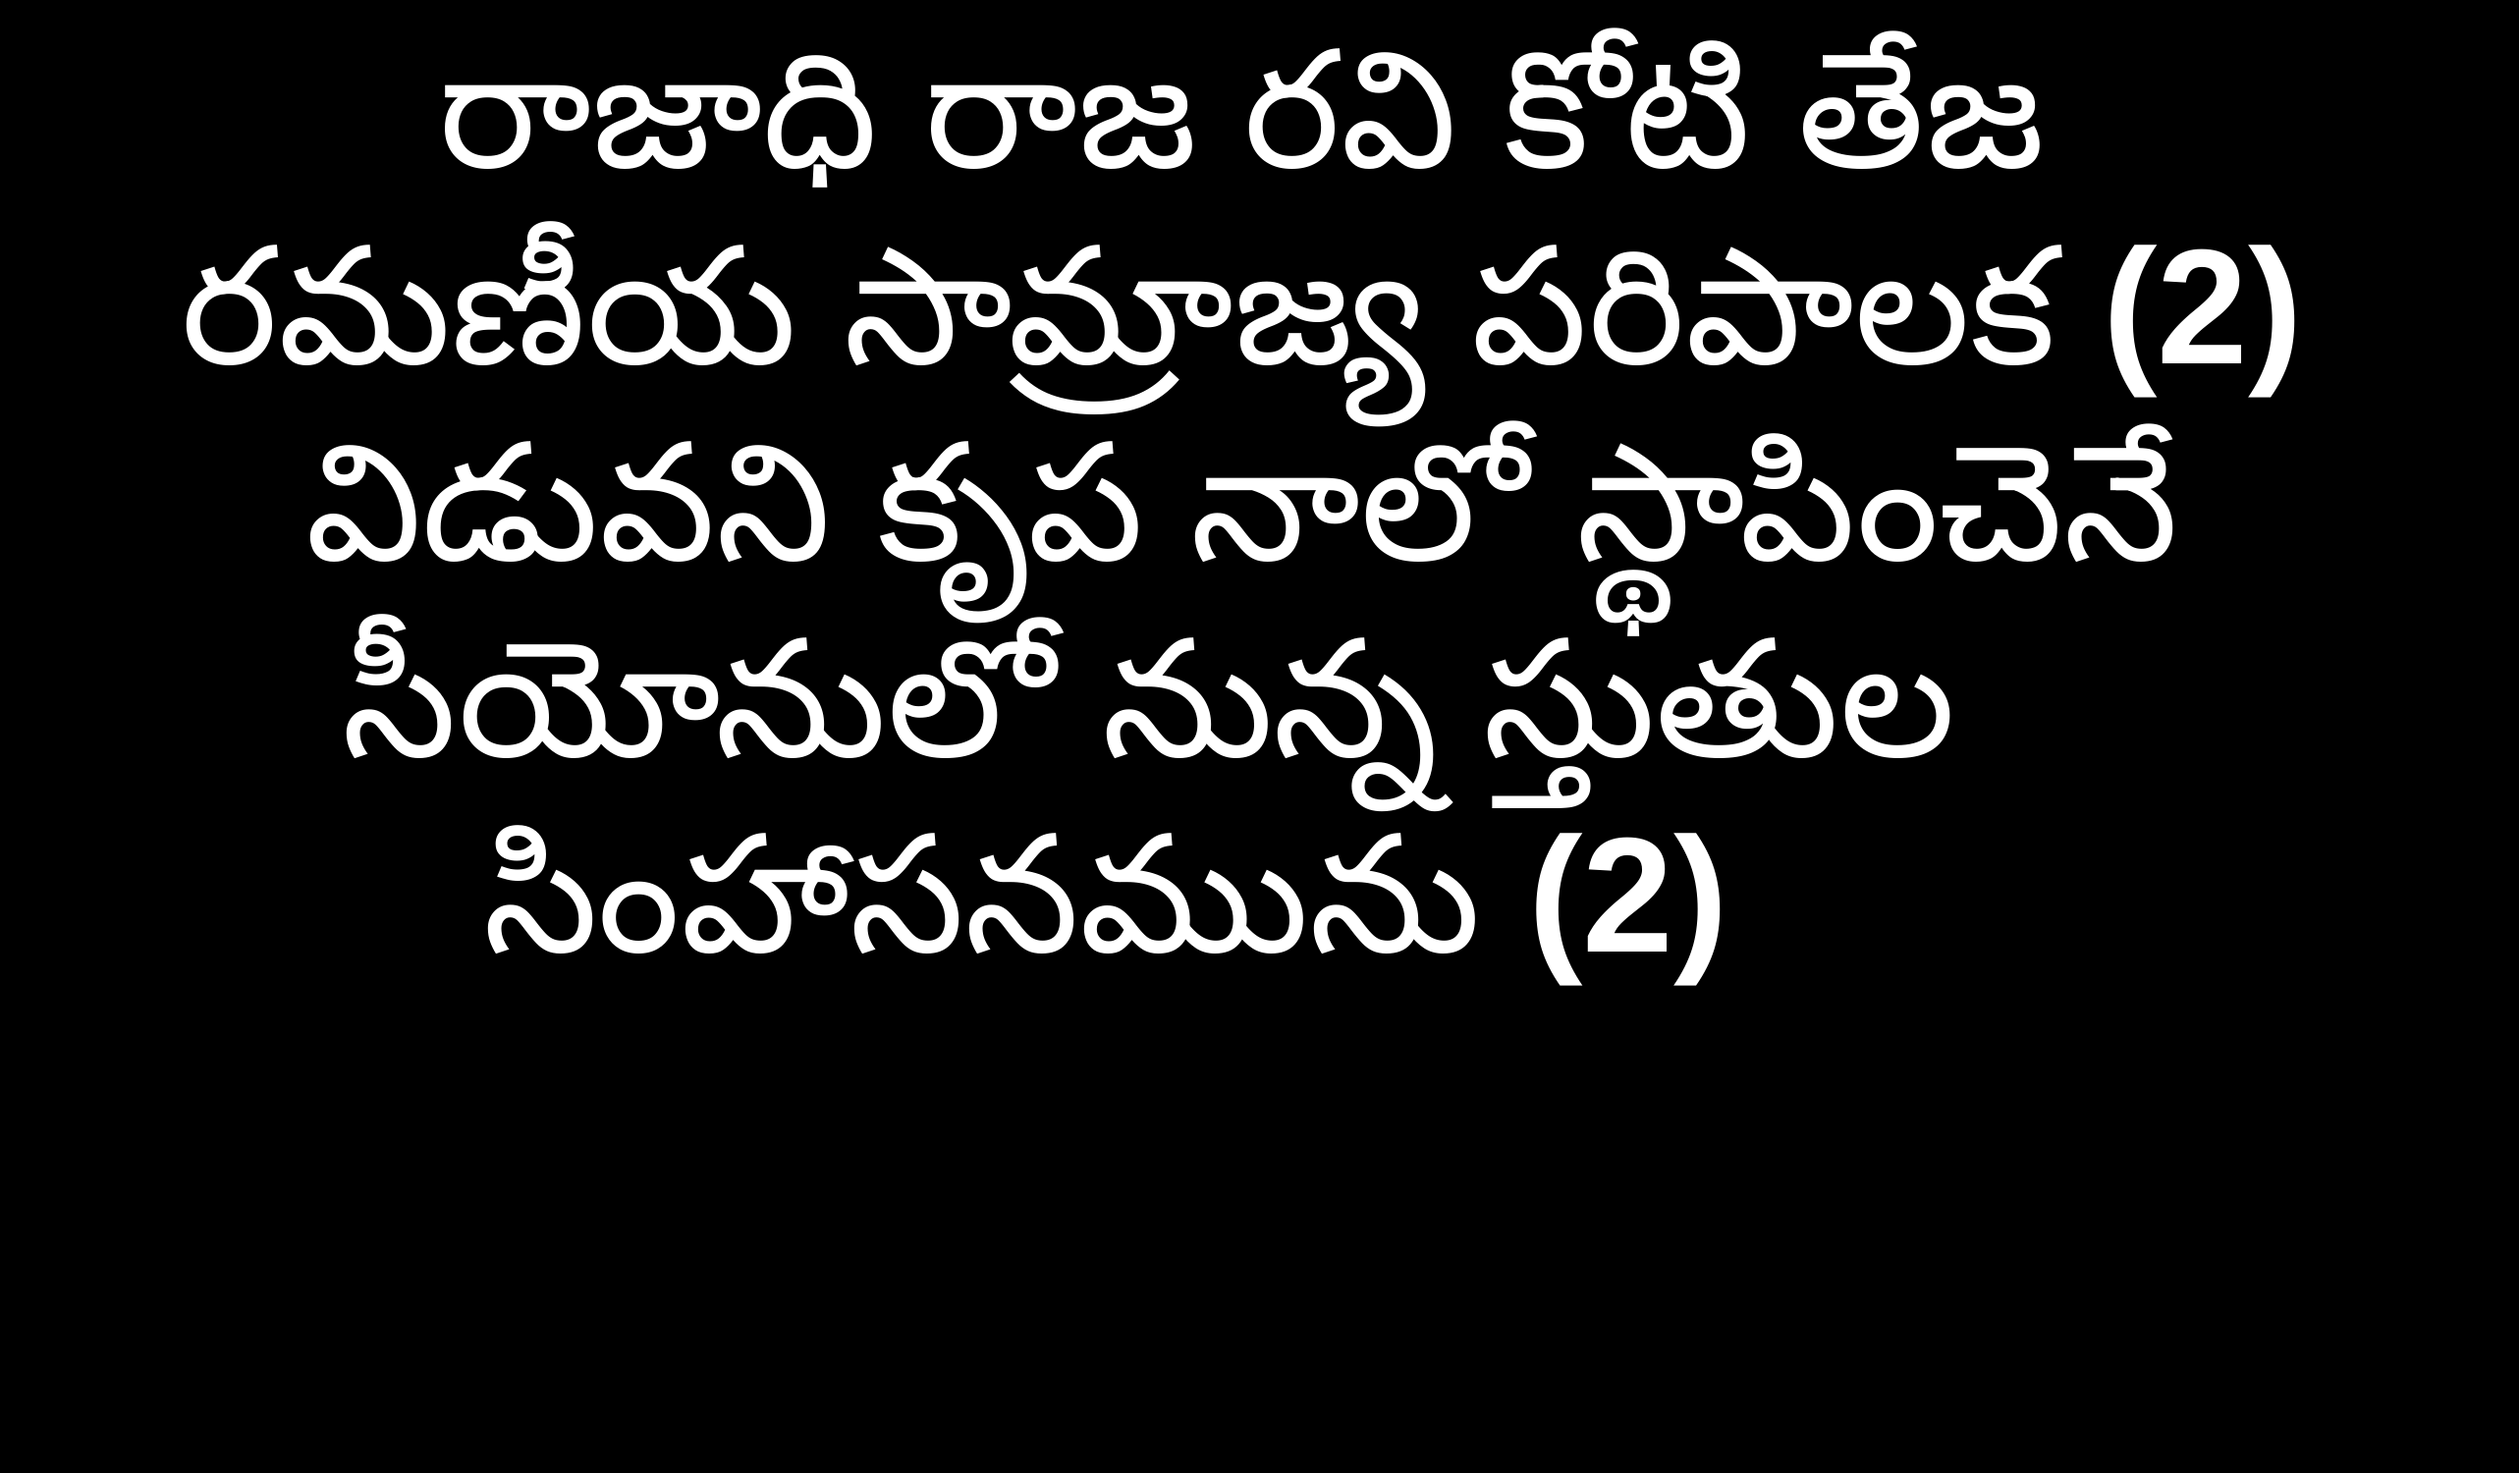

రాజాధి రాజ రవి కోటి తేజ
రమణీయ సామ్రాజ్య పరిపాలక (2)
విడువని కృప నాలో స్థాపించెనే
 సీయోనులో నున్న స్తుతుల      సింహాసనమును (2)